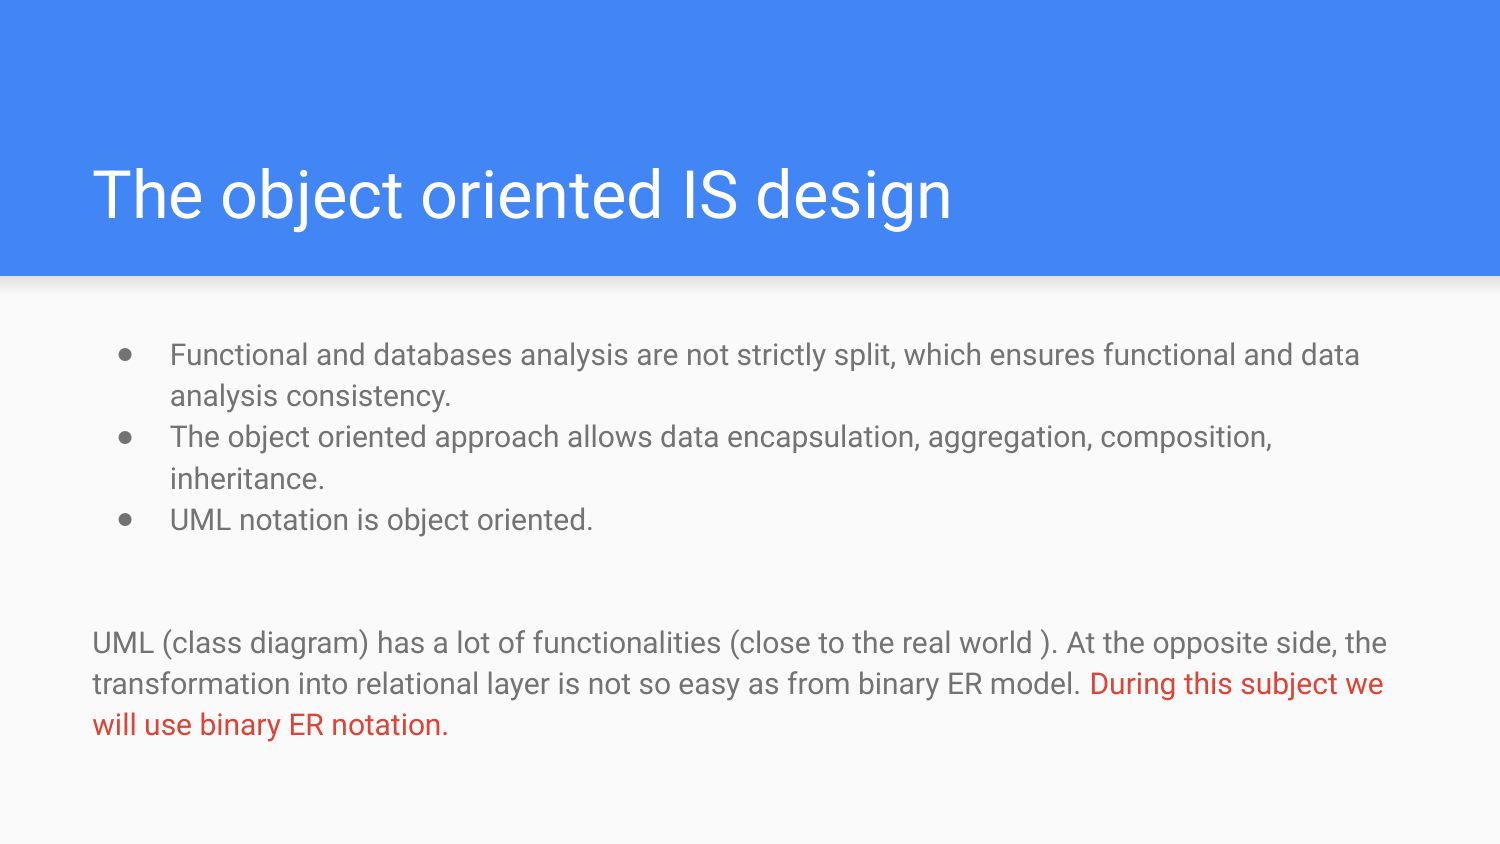

# The object oriented IS design
Functional and databases analysis are not strictly split, which ensures functional and data analysis consistency.
The object oriented approach allows data encapsulation, aggregation, composition, inheritance.
UML notation is object oriented.

UML (class diagram) has a lot of functionalities (close to the real world ). At the opposite side, the transformation into relational layer is not so easy as from binary ER model. During this subject we will use binary ER notation.